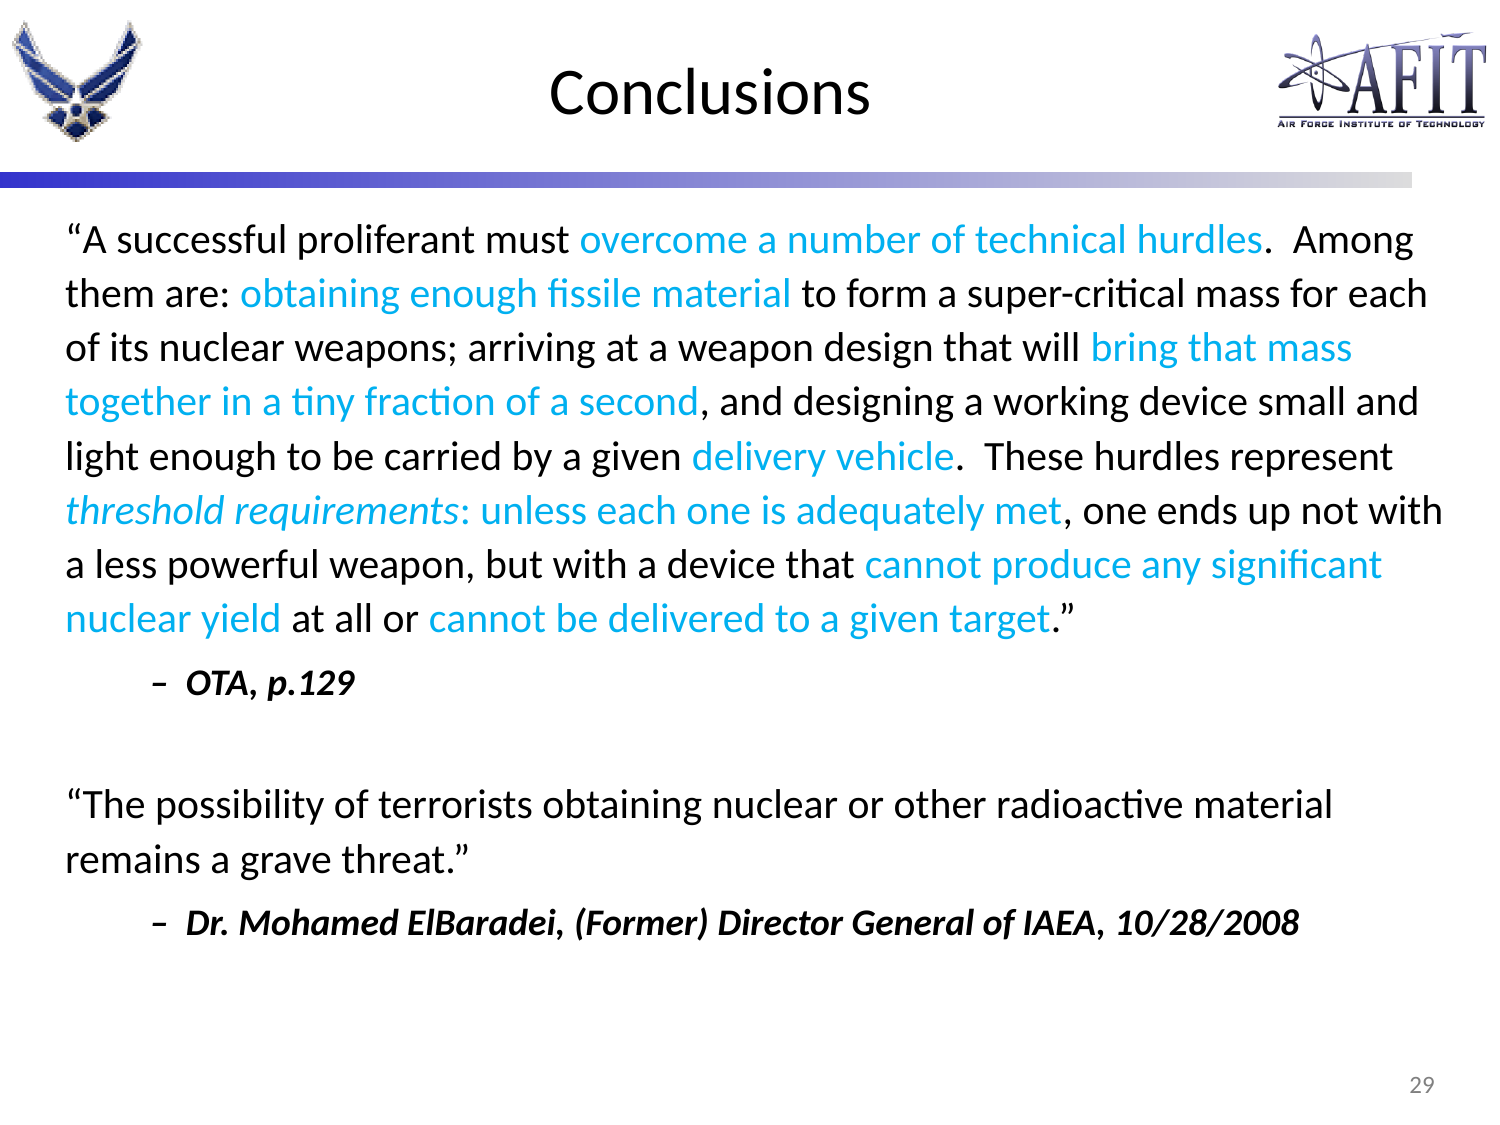

# Conclusions
“A successful proliferant must overcome a number of technical hurdles.  Among them are: obtaining enough fissile material to form a super-critical mass for each of its nuclear weapons; arriving at a weapon design that will bring that mass together in a tiny fraction of a second, and designing a working device small and light enough to be carried by a given delivery vehicle.  These hurdles represent threshold requirements: unless each one is adequately met, one ends up not with a less powerful weapon, but with a device that cannot produce any significant nuclear yield at all or cannot be delivered to a given target.”
          –  OTA, p.129

“The possibility of terrorists obtaining nuclear or other radioactive material remains a grave threat.”
          –  Dr. Mohamed ElBaradei, (Former) Director General of IAEA, 10/28/2008
29